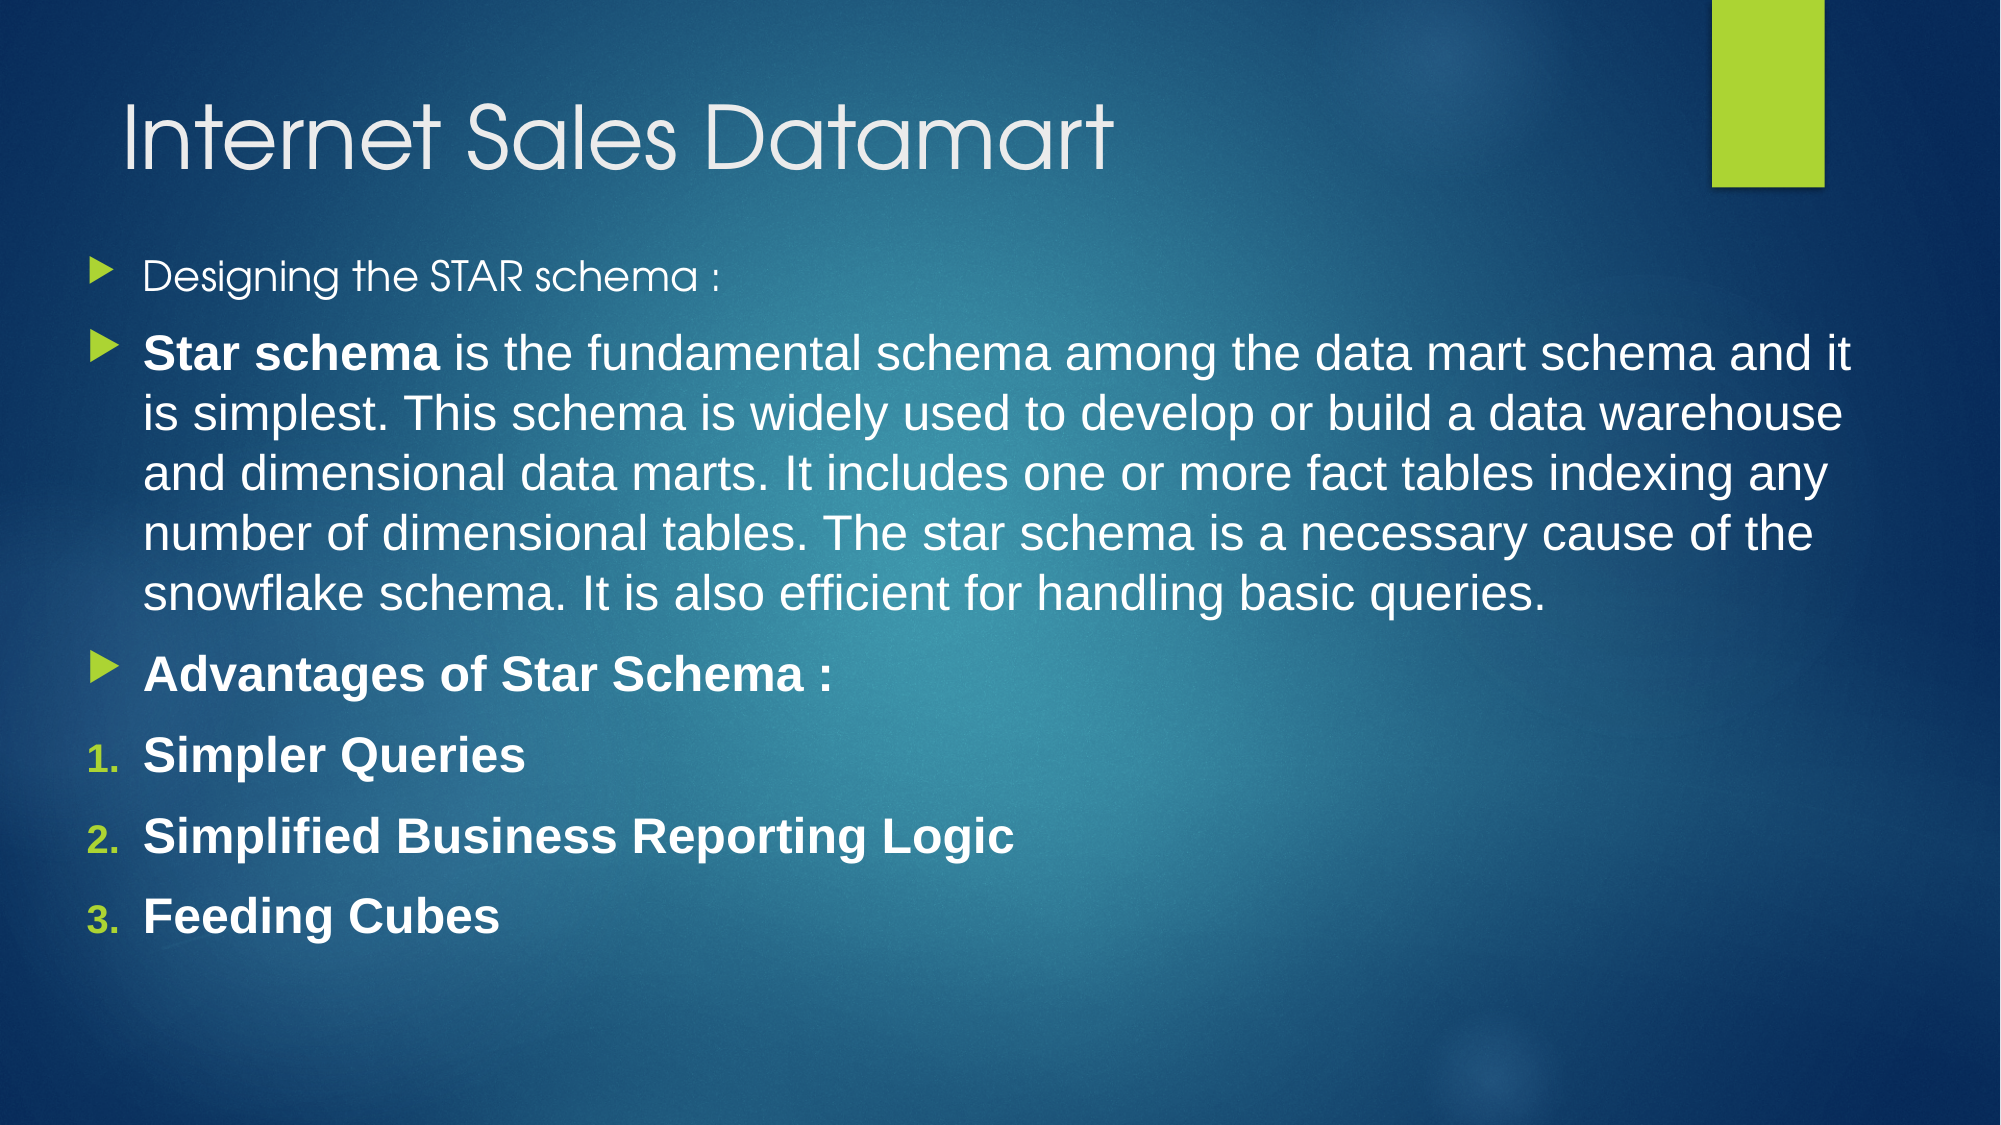

# Internet Sales Datamart
Designing the STAR schema :
Star schema is the fundamental schema among the data mart schema and it is simplest. This schema is widely used to develop or build a data warehouse and dimensional data marts. It includes one or more fact tables indexing any number of dimensional tables. The star schema is a necessary cause of the snowflake schema. It is also efficient for handling basic queries.
Advantages of Star Schema :
Simpler Queries
Simplified Business Reporting Logic
Feeding Cubes